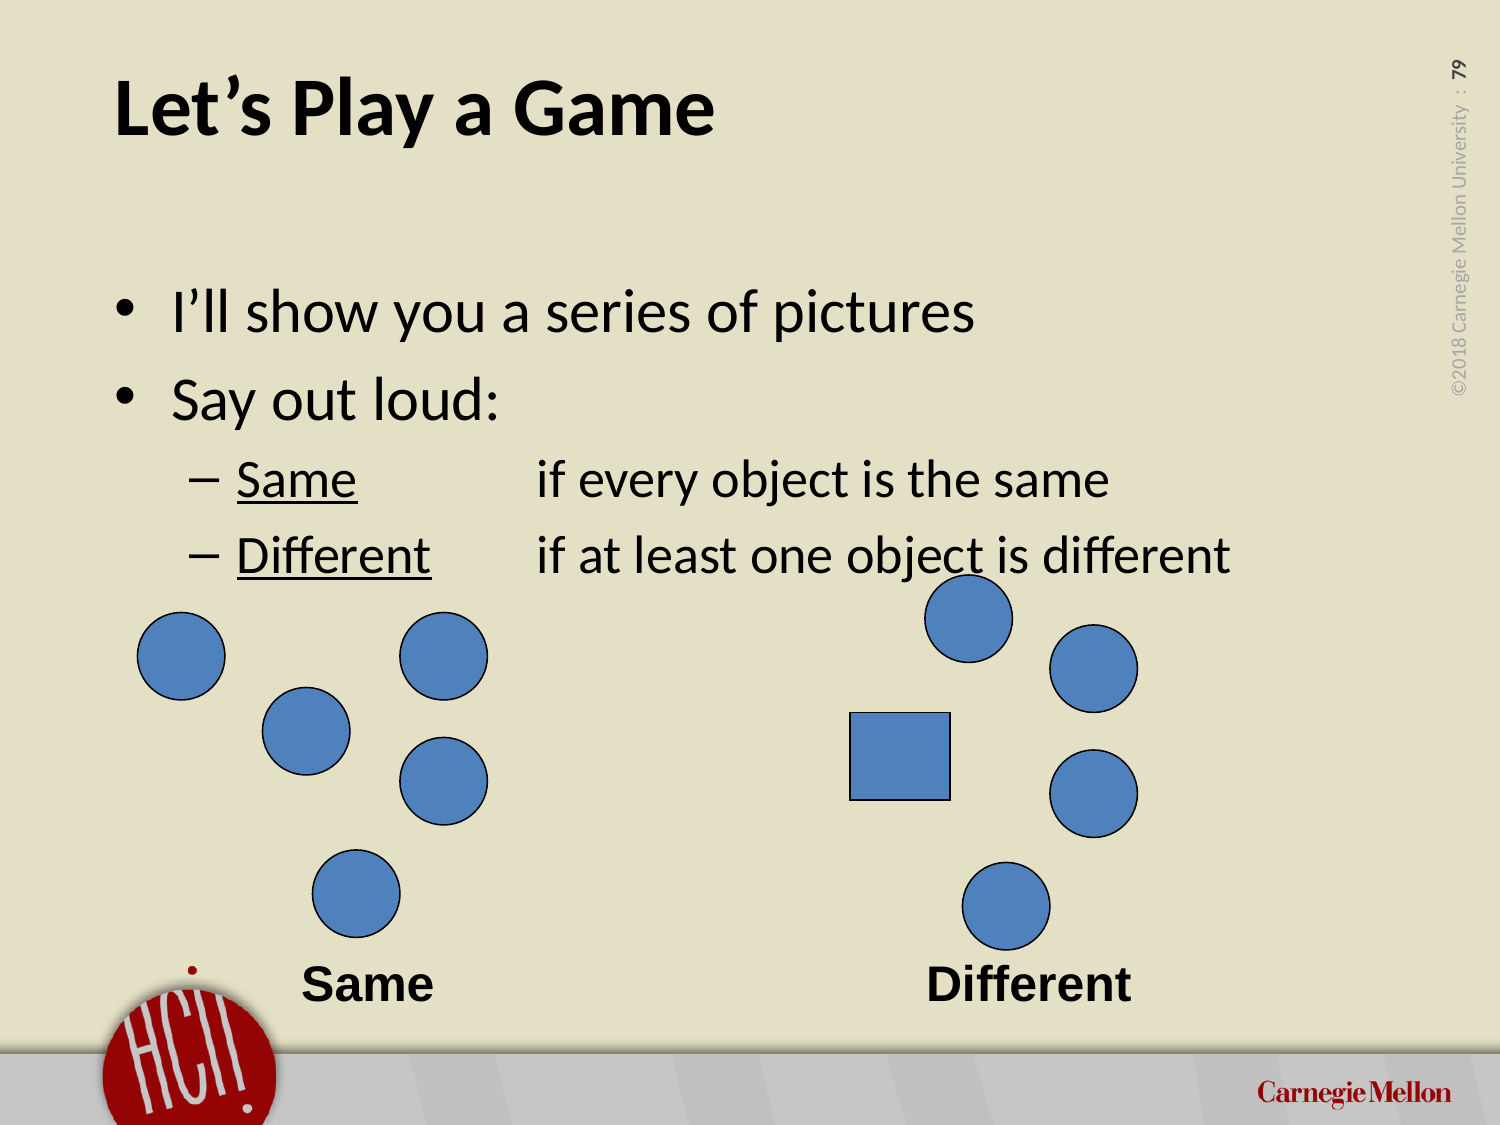

# Let’s Play a Game
I’ll show you a series of pictures
Say out loud:
Same 		if every object is the same
Different 	if at least one object is different

Same
Different